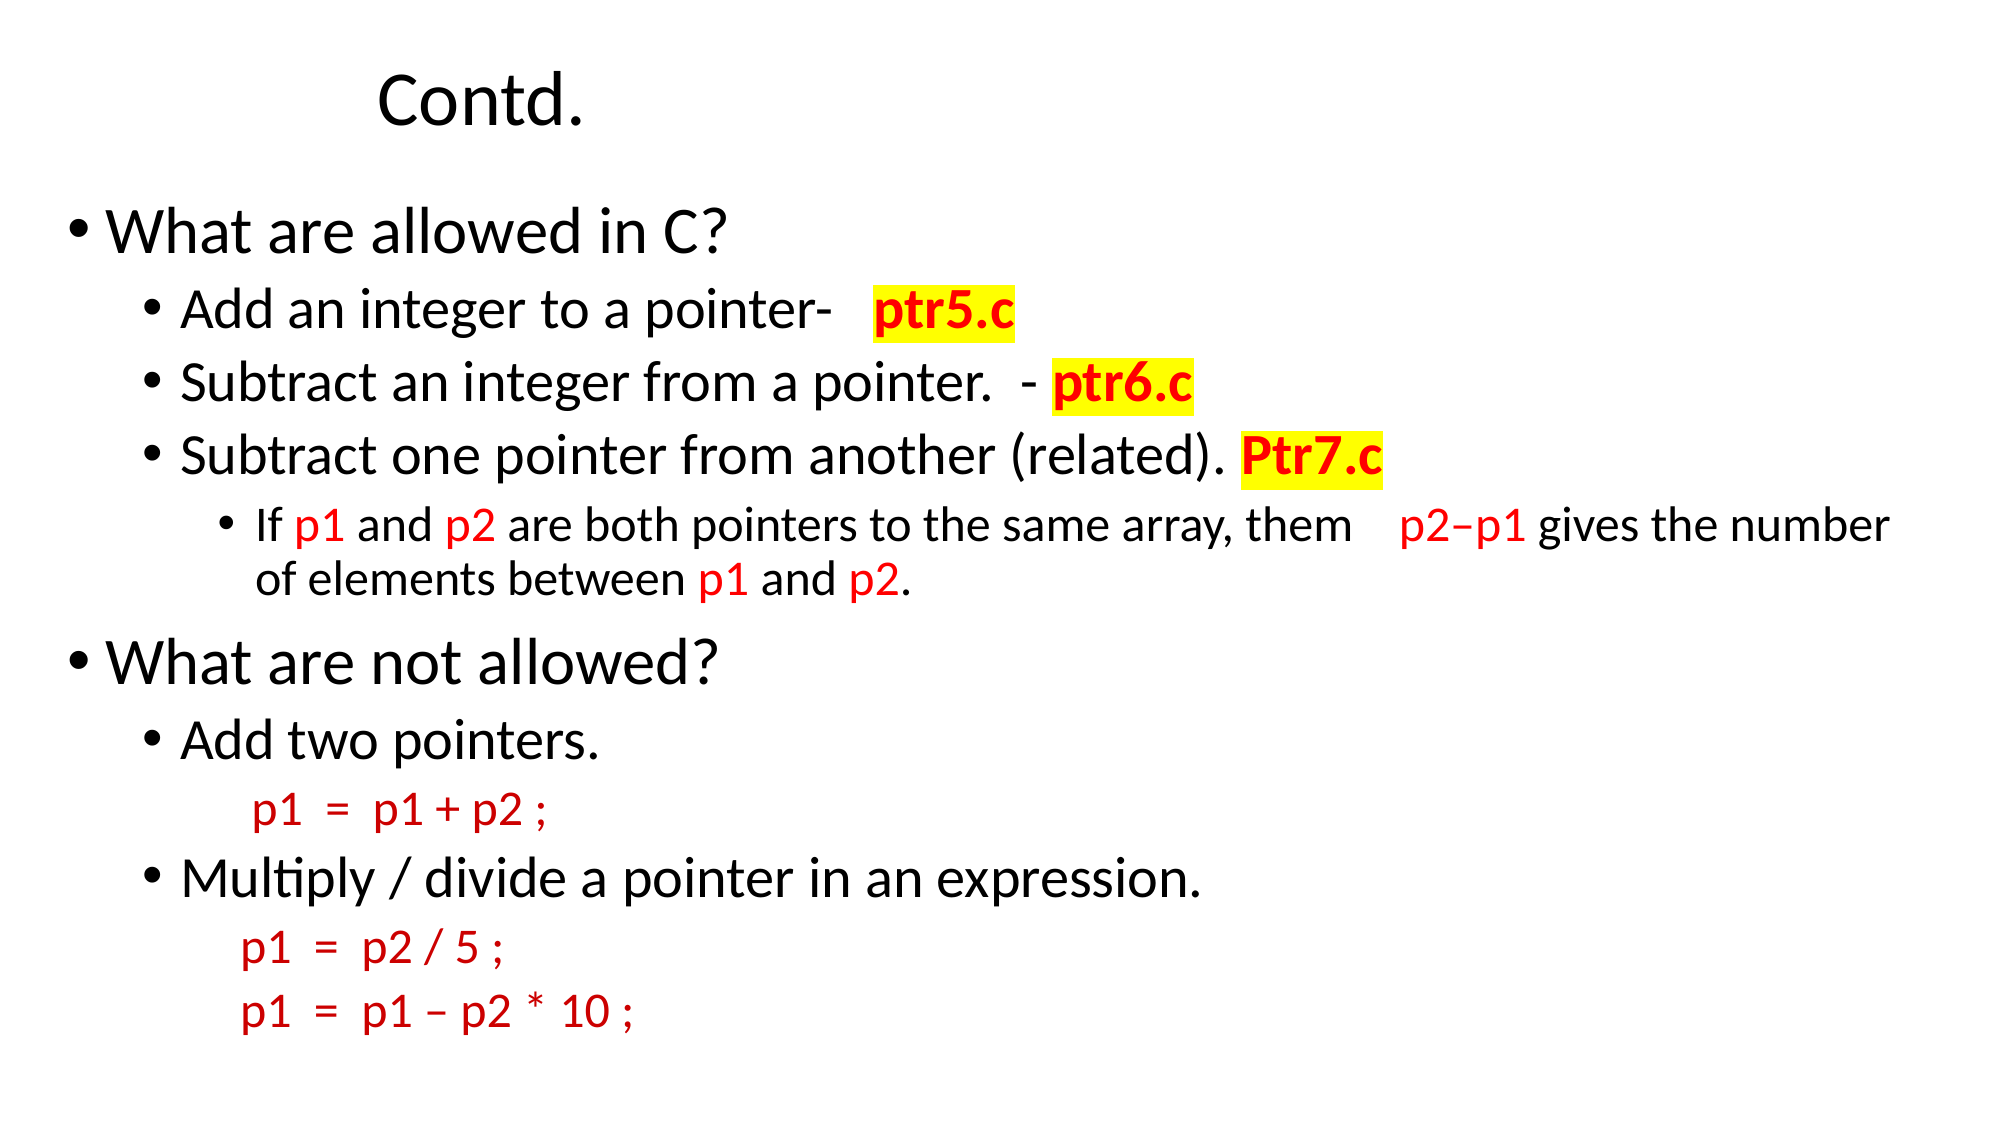

# Contd.
What are allowed in C?
Add an integer to a pointer-   ptr5.c
Subtract an integer from a pointer.  - ptr6.c
Subtract one pointer from another (related). Ptr7.c
If p1 and p2 are both pointers to the same array, them    p2–p1 gives the number of elements between p1 and p2.
What are not allowed?
Add two pointers.
   p1  =  p1 + p2 ;
Multiply / divide a pointer in an expression.
  p1  =  p2 / 5 ;
  p1  =  p1 – p2 * 10 ;